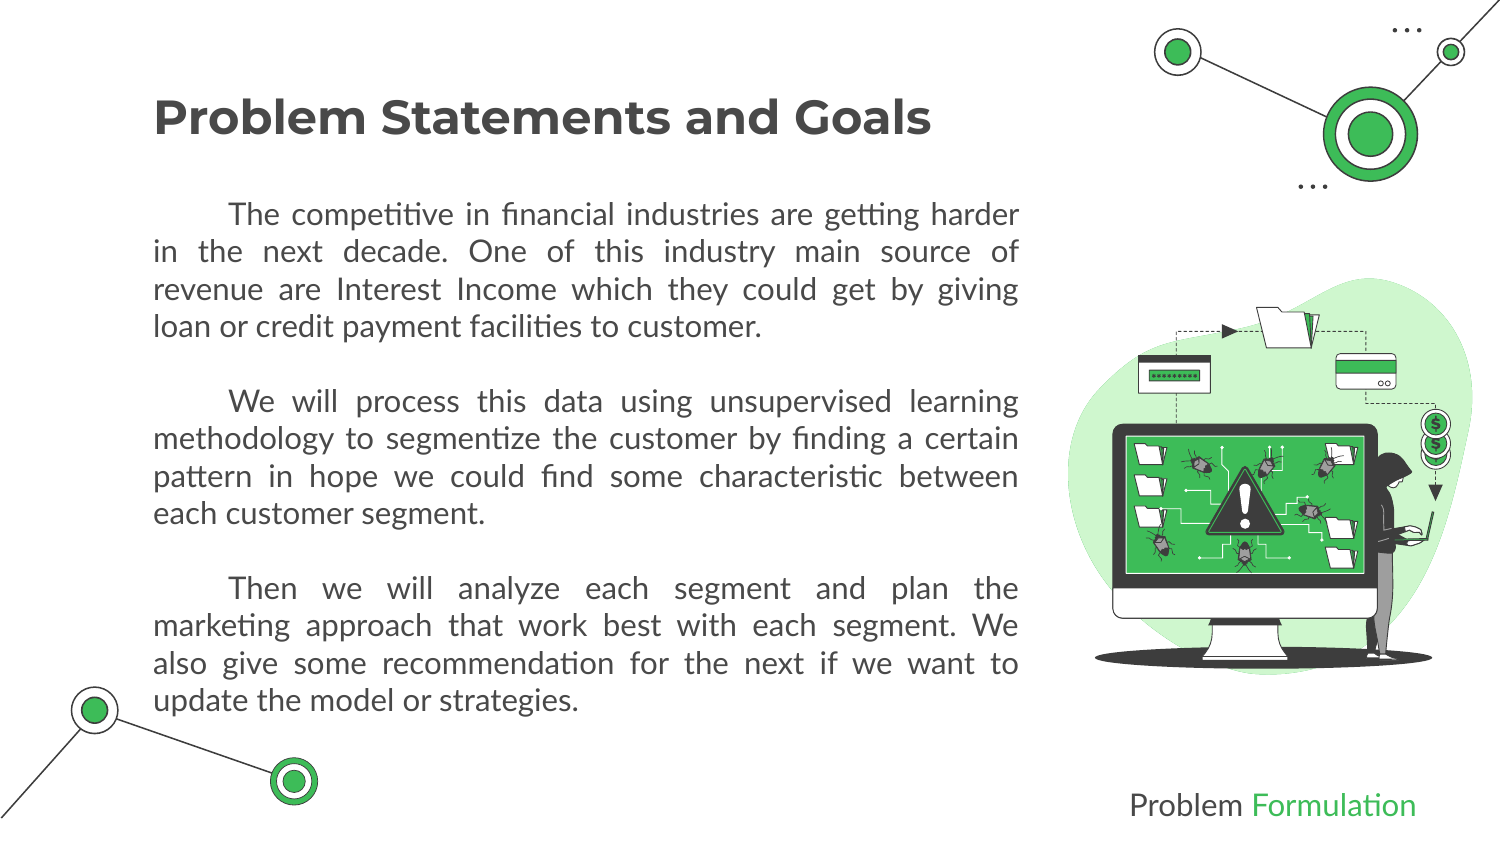

# Problem Statements and Goals
The competitive in financial industries are getting harder in the next decade. One of this industry main source of revenue are Interest Income which they could get by giving loan or credit payment facilities to customer.

We will process this data using unsupervised learning methodology to segmentize the customer by finding a certain pattern in hope we could find some characteristic between each customer segment.

Then we will analyze each segment and plan the marketing approach that work best with each segment. We also give some recommendation for the next if we want to update the model or strategies.

Problem Formulation